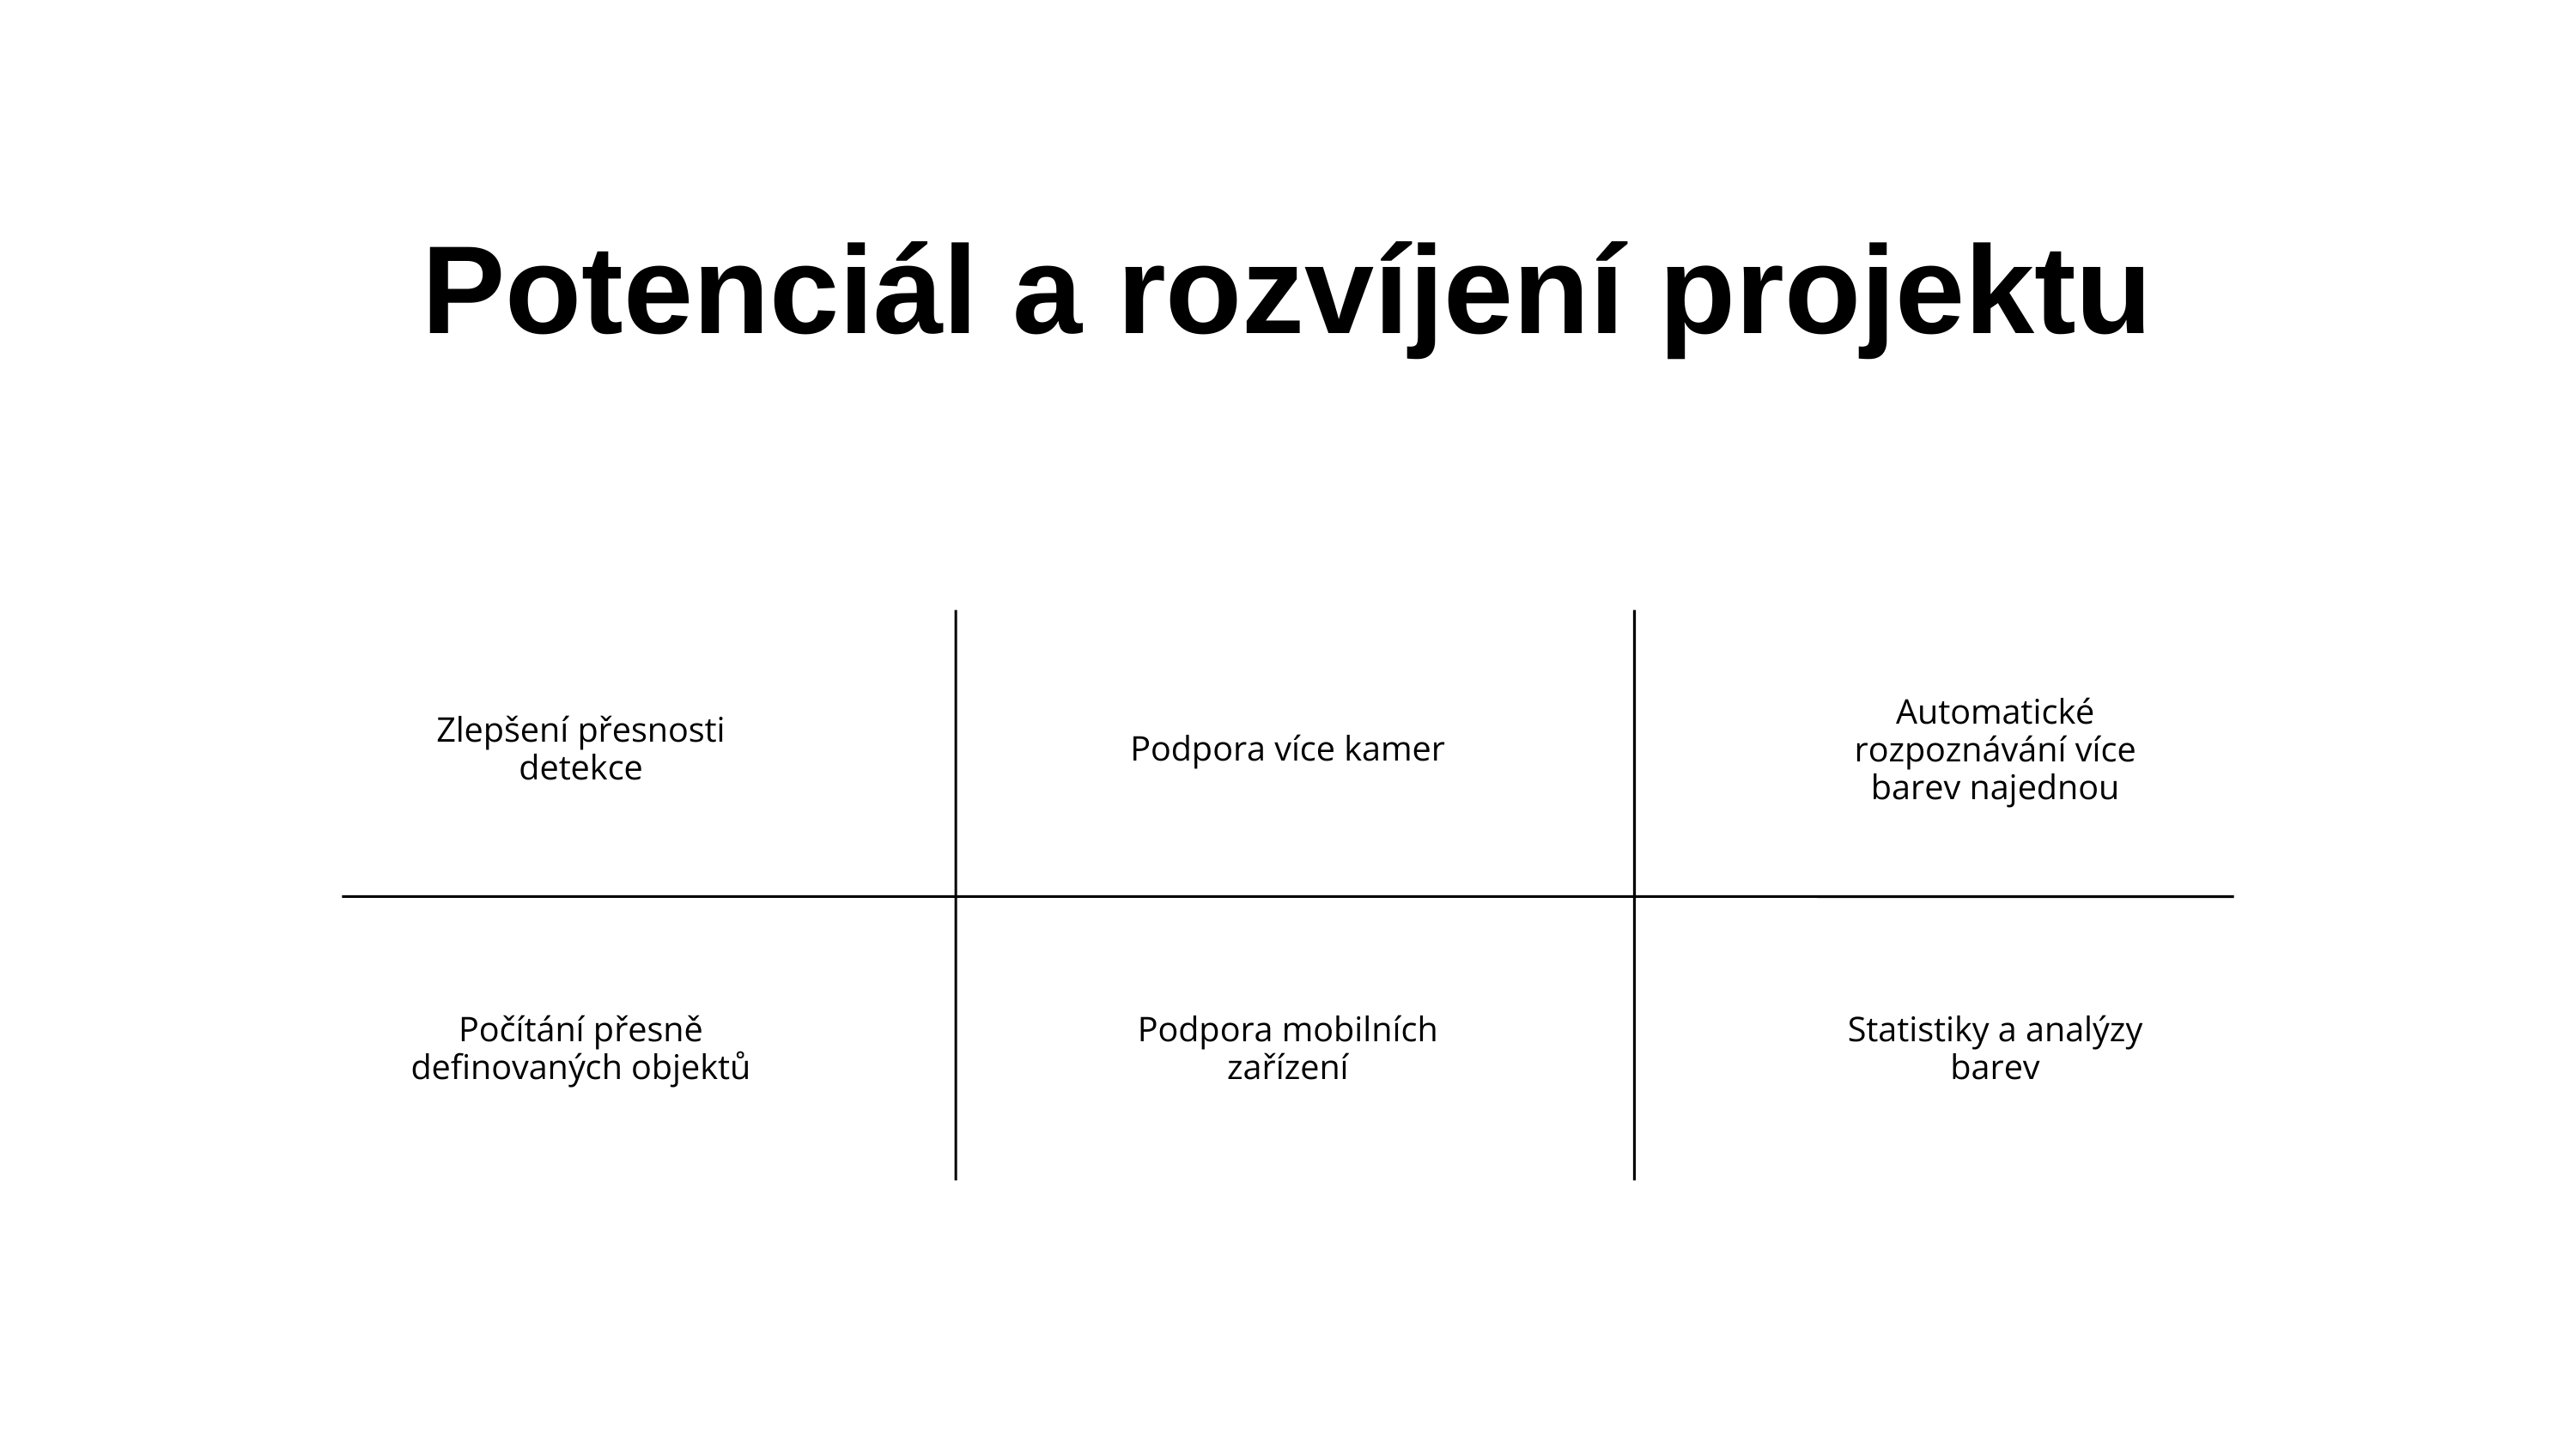

Potenciál a rozvíjení projektu

Automatické rozpoznávání více barev najednou
Zlepšení přesnosti detekce
Podpora více kamer

Počítání přesně definovaných objektů
Podpora mobilních zařízení
Statistiky a analýzy barev